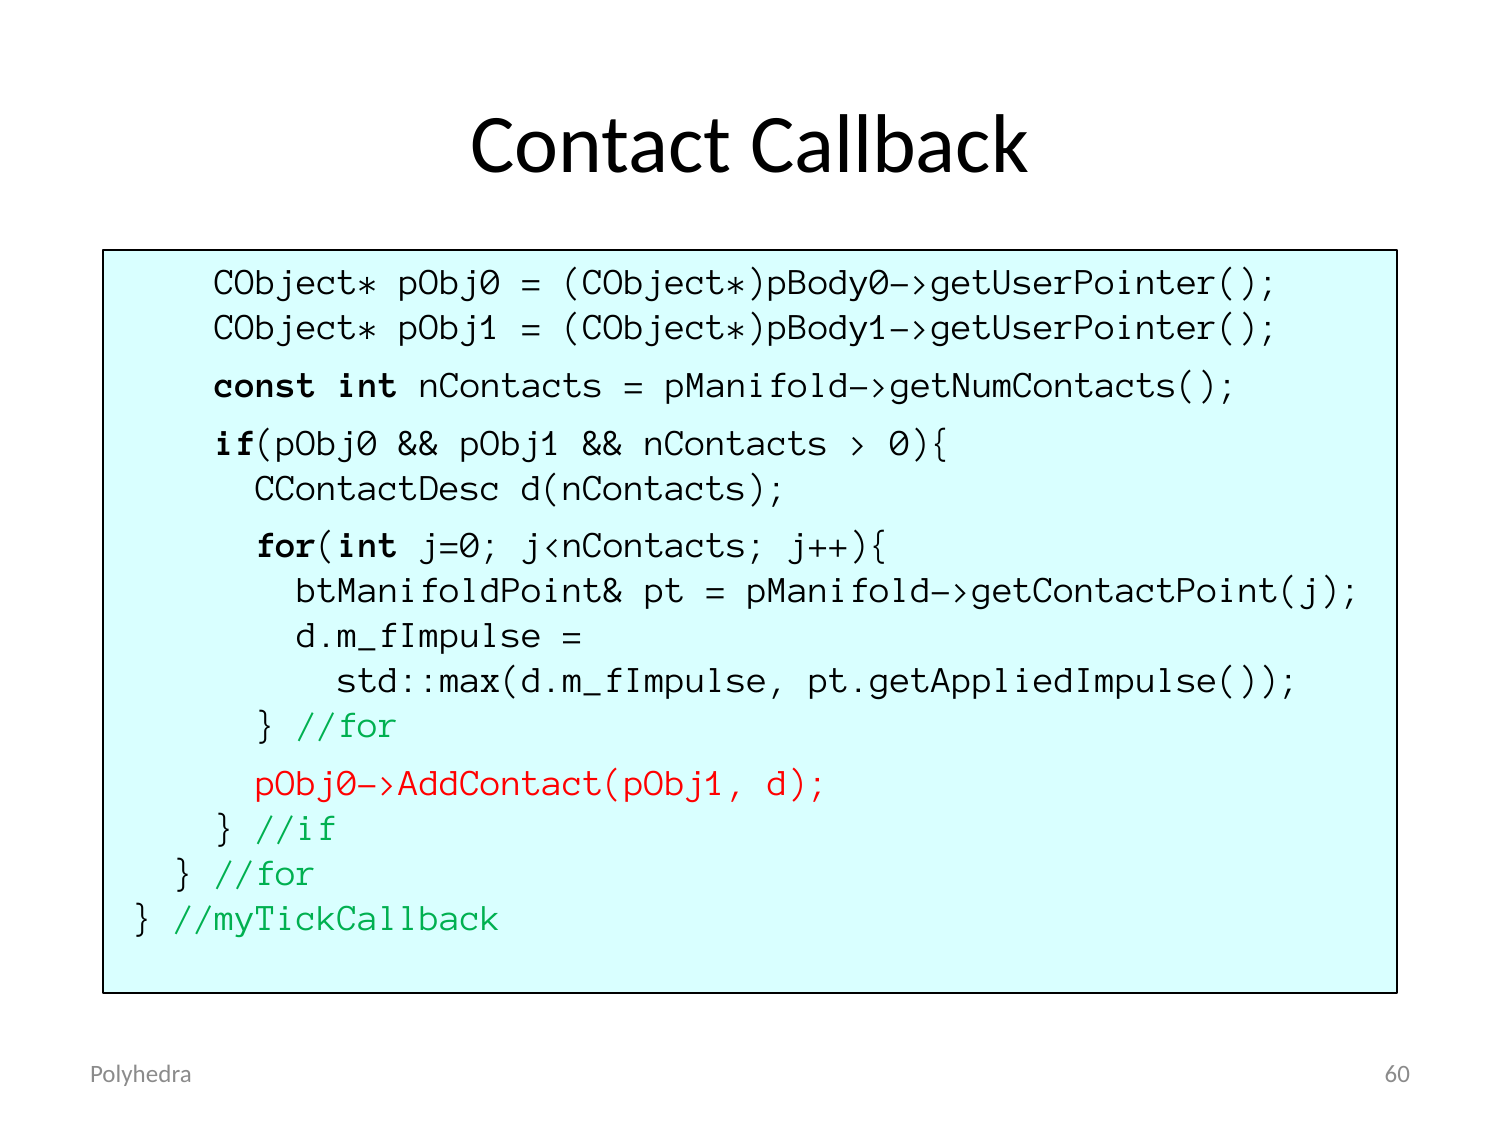

# Contact Callback
    CObject* pObj0 = (CObject*)pBody0->getUserPointer();
    CObject* pObj1 = (CObject*)pBody1->getUserPointer();
    const int nContacts = pManifold->getNumContacts();
    if(pObj0 && pObj1 && nContacts > 0){
      CContactDesc d(nContacts);
      for(int j=0; j<nContacts; j++){
        btManifoldPoint& pt = pManifold->getContactPoint(j);
        d.m_fImpulse =
          std::max(d.m_fImpulse, pt.getAppliedImpulse());
      } //for
      pObj0->AddContact(pObj1, d);
    } //if
  } //for
} //myTickCallback
Polyhedra
60